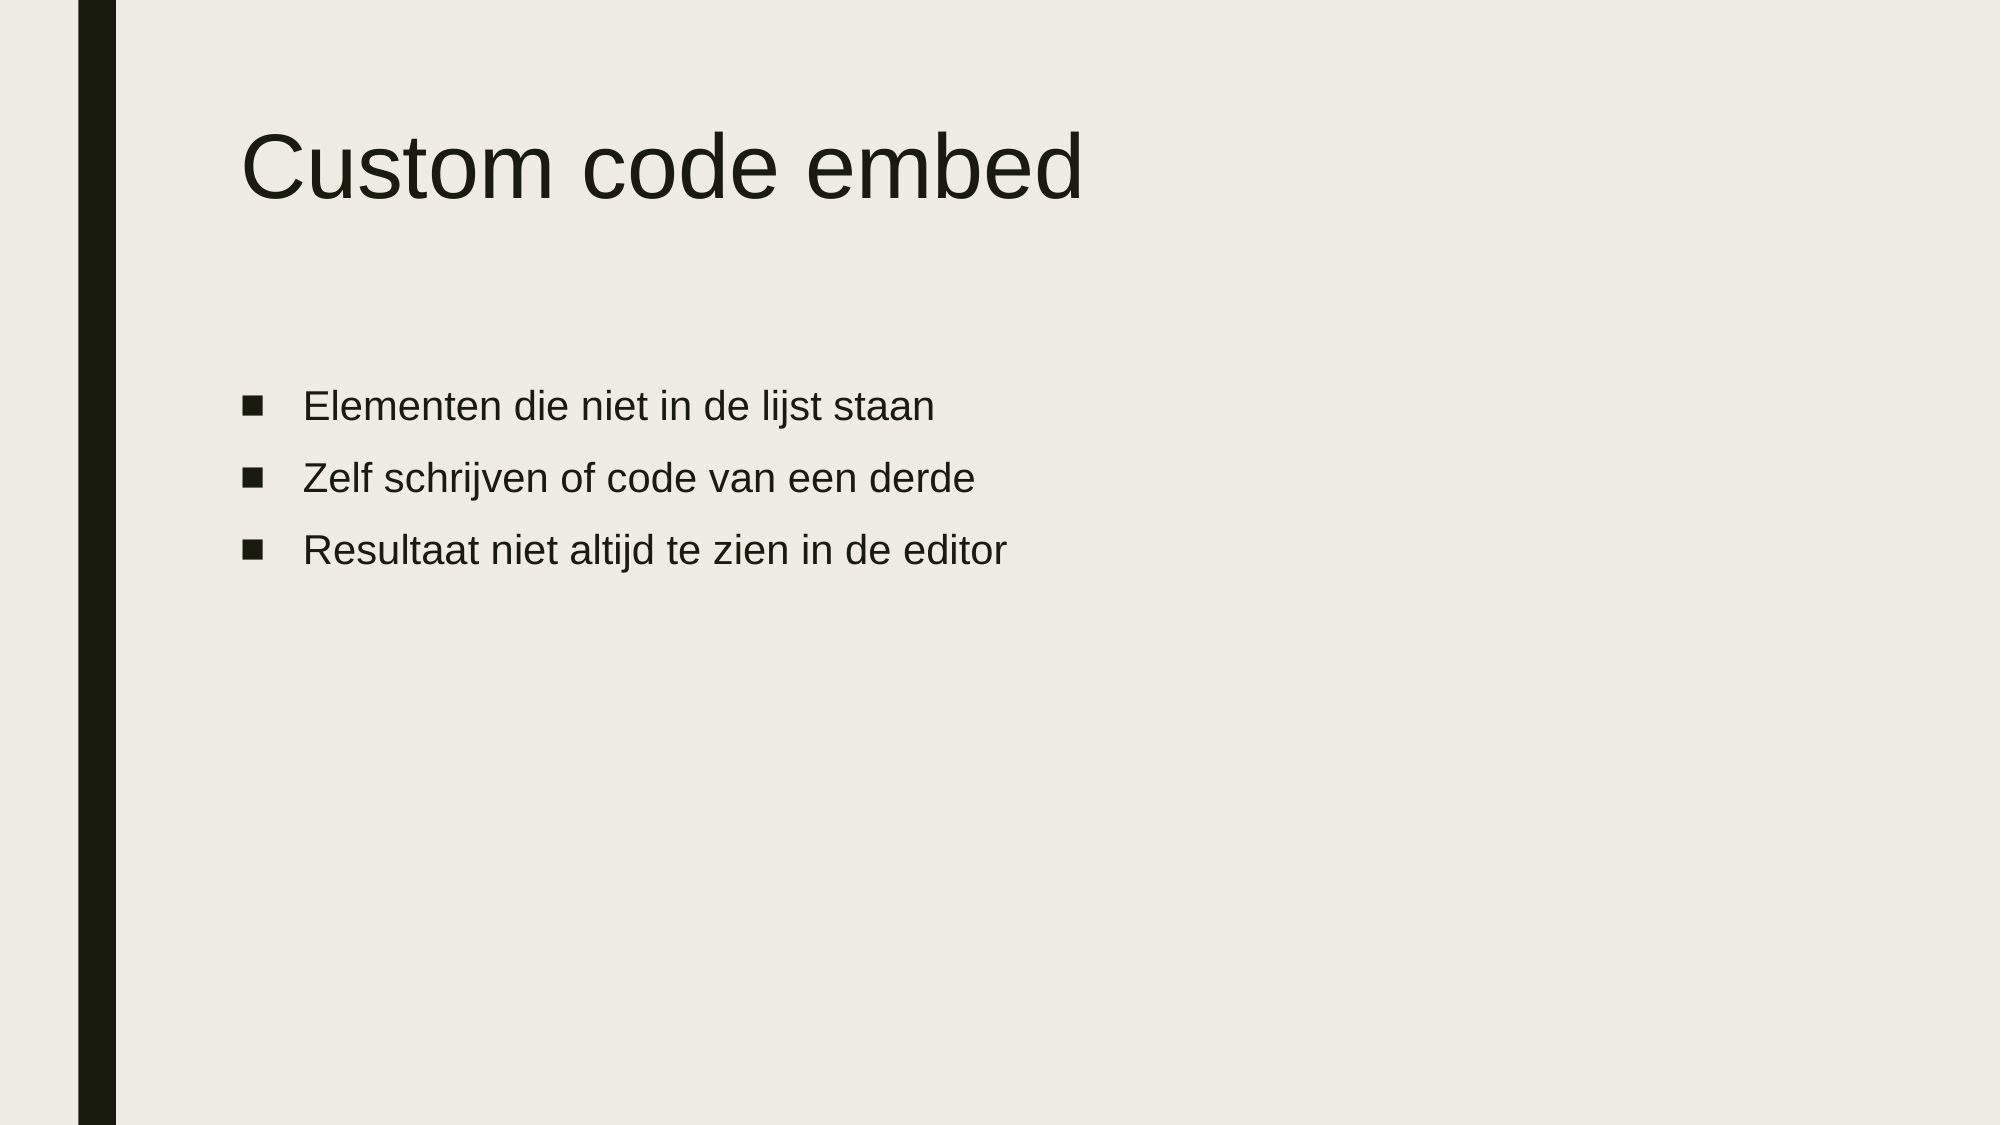

# Custom code embed
Elementen die niet in de lijst staan
Zelf schrijven of code van een derde
Resultaat niet altijd te zien in de editor